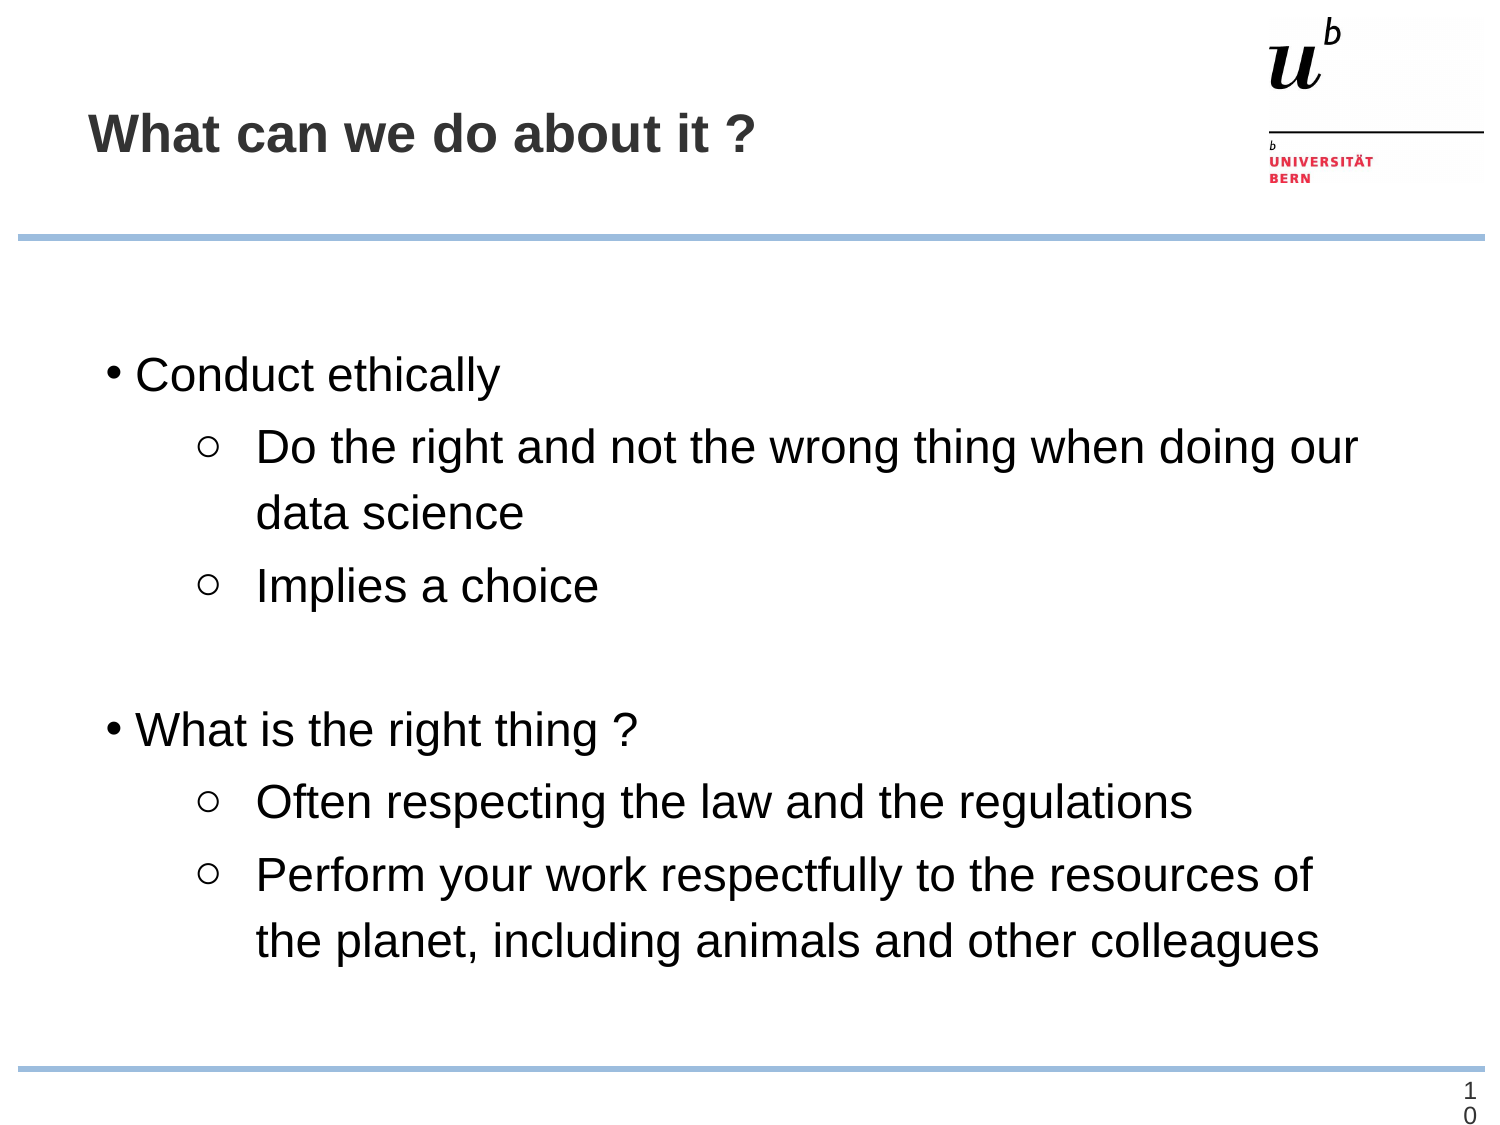

# What can we do about it ?
Conduct ethically
Do the right and not the wrong thing when doing our data science
Implies a choice

What is the right thing ?
Often respecting the law and the regulations
Perform your work respectfully to the resources of the planet, including animals and other colleagues

10